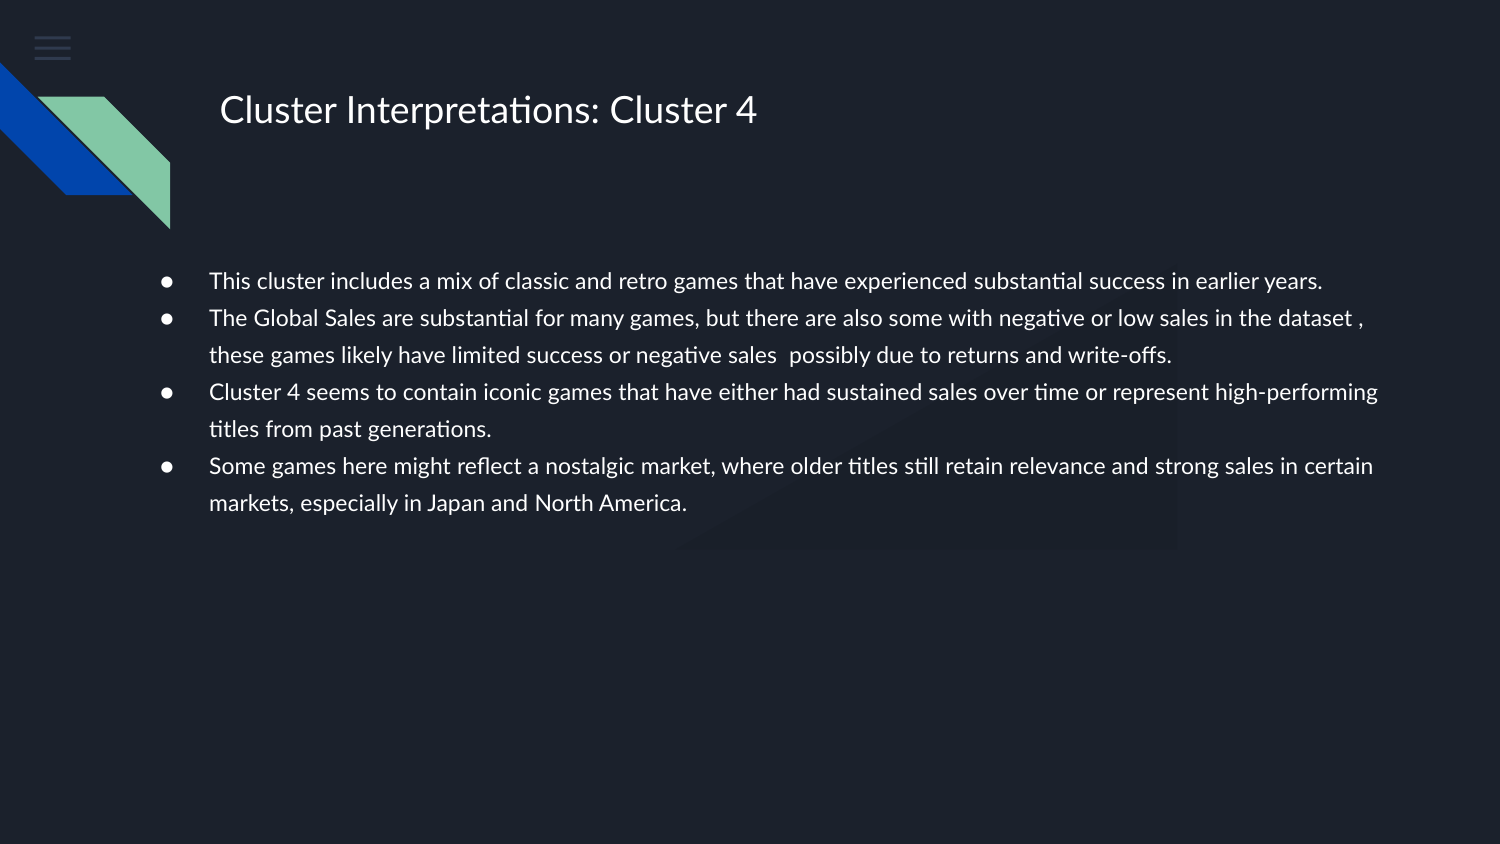

Cluster Interpretations: Cluster 4
This cluster includes a mix of classic and retro games that have experienced substantial success in earlier years.
The Global Sales are substantial for many games, but there are also some with negative or low sales in the dataset , these games likely have limited success or negative sales  possibly due to returns and write-offs.
Cluster 4 seems to contain iconic games that have either had sustained sales over time or represent high-performing titles from past generations.
Some games here might reflect a nostalgic market, where older titles still retain relevance and strong sales in certain markets, especially in Japan and North America.